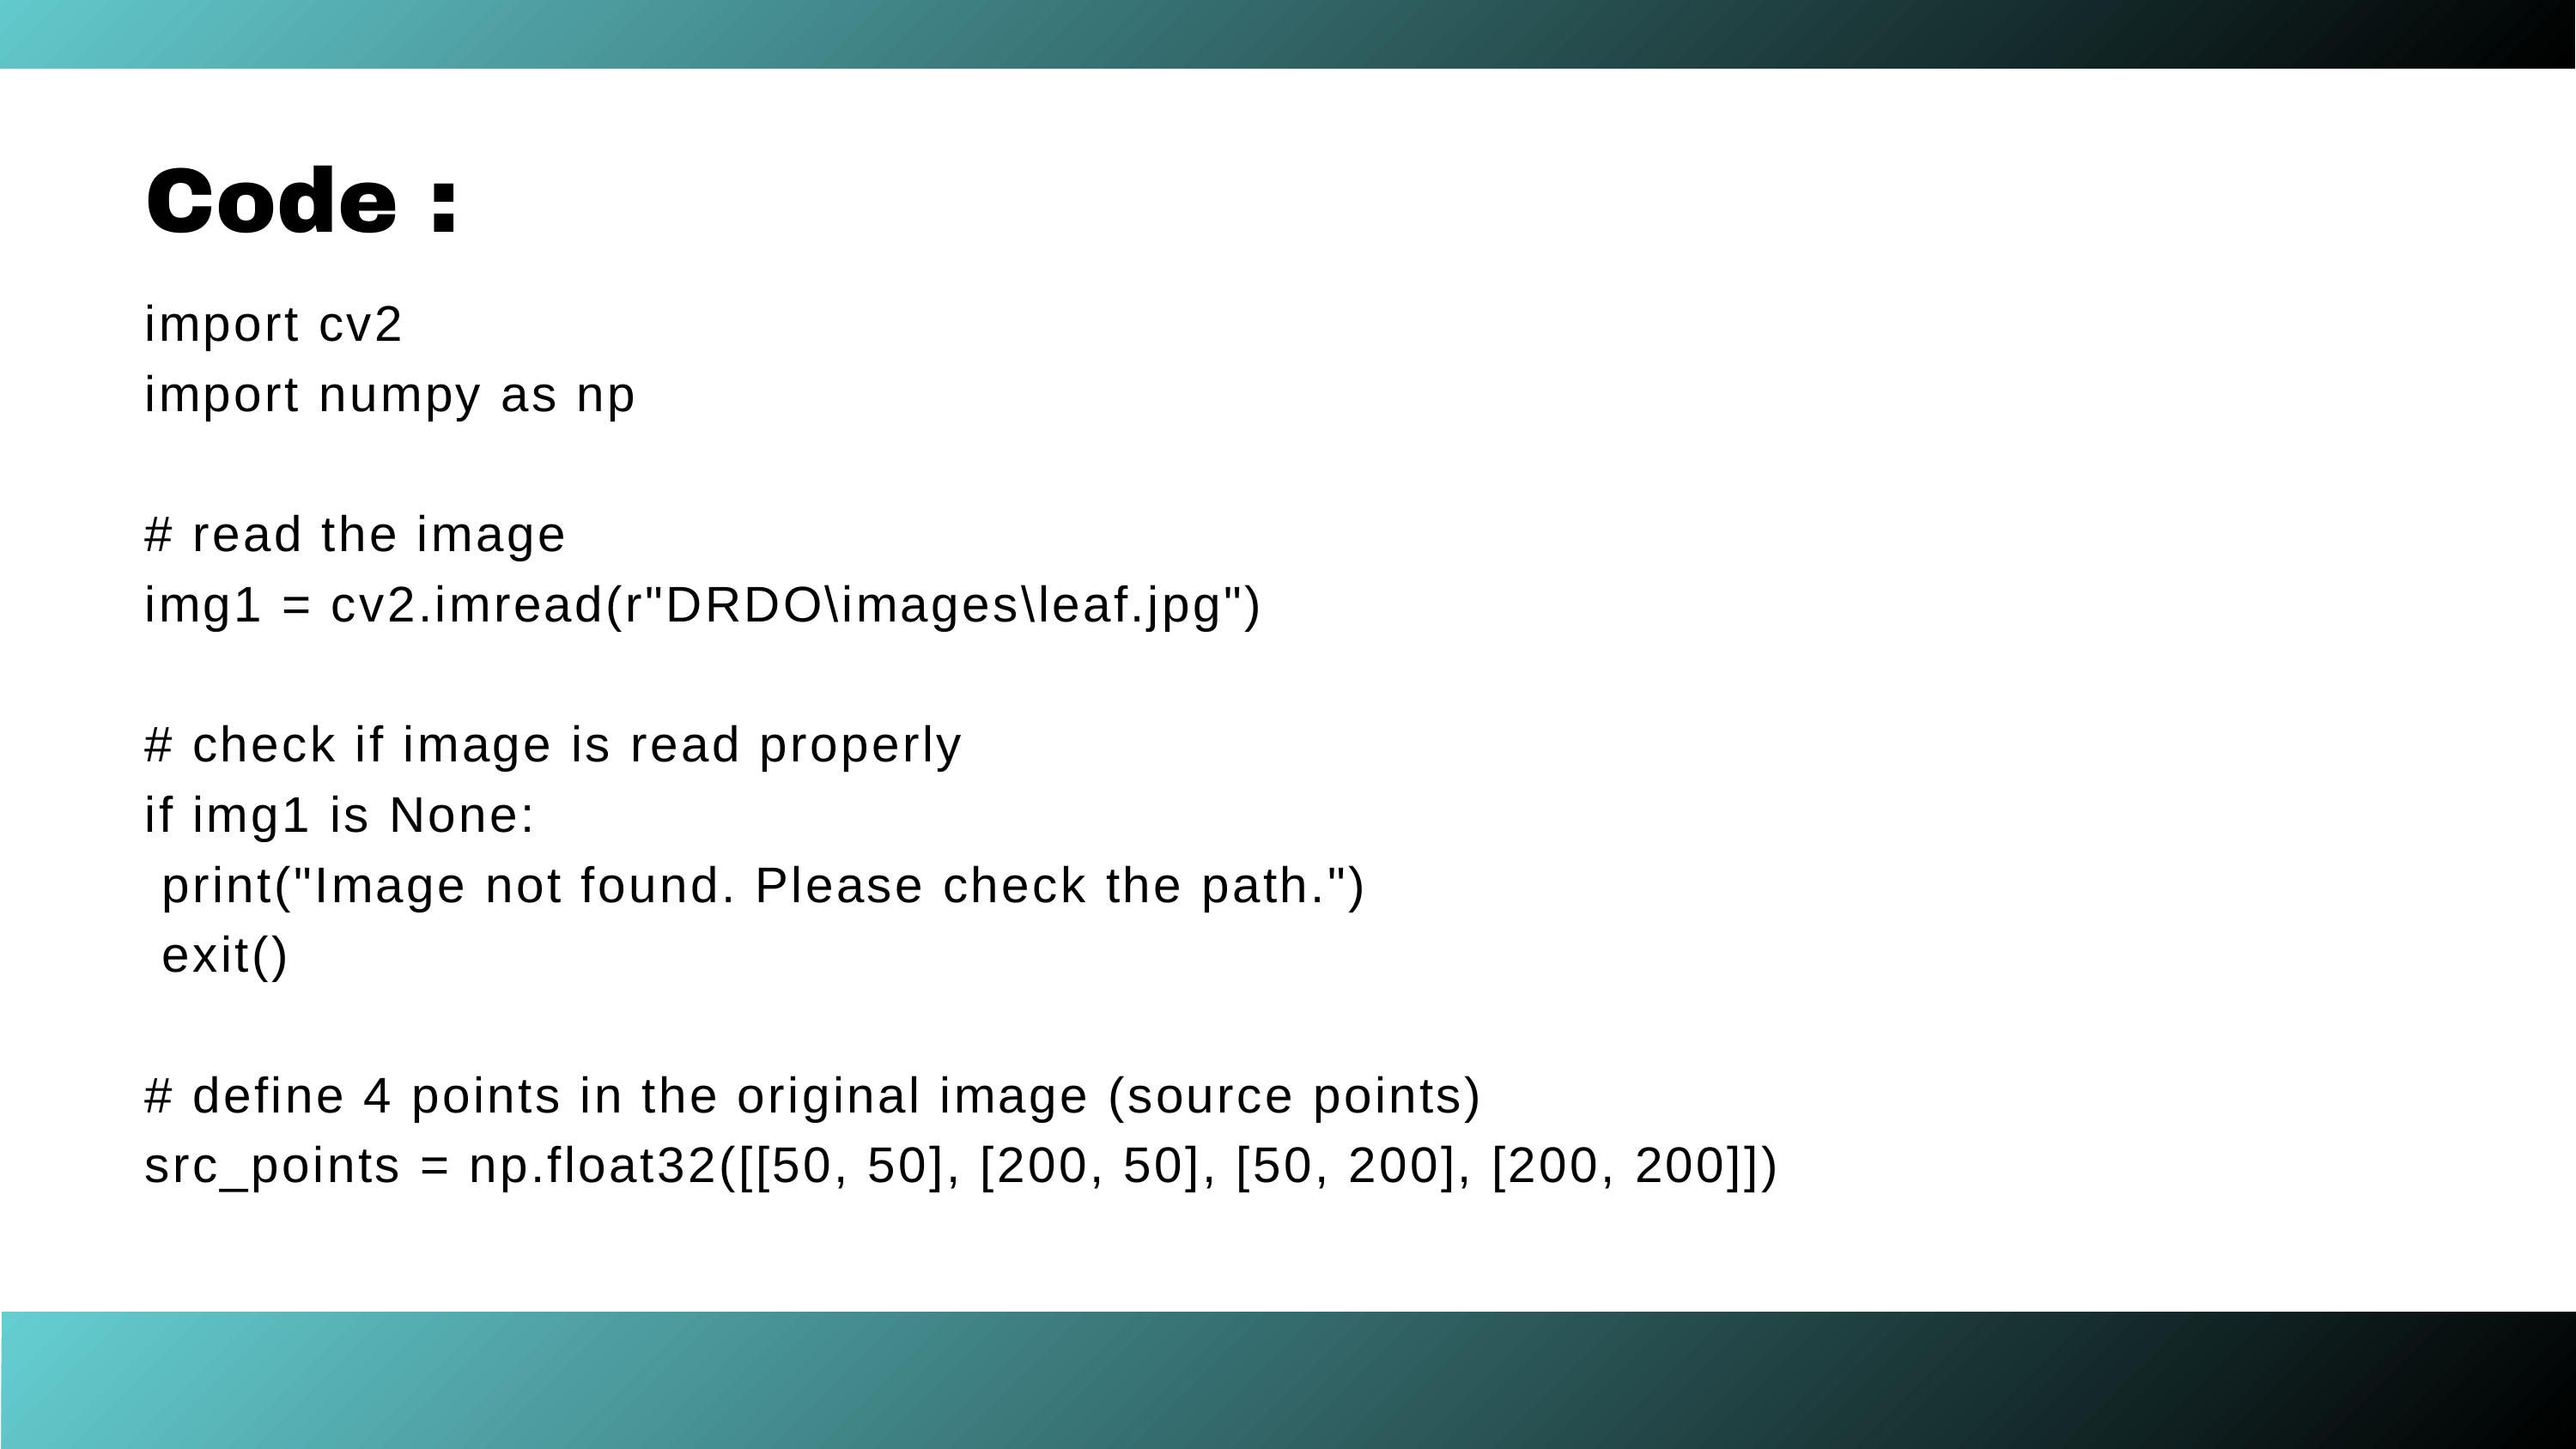

Code :
import cv2
import numpy as np

# read the image
img1 = cv2.imread(r"DRDO\images\leaf.jpg")

# check if image is read properly
if img1 is None:
 print("Image not found. Please check the path.")
 exit()

# define 4 points in the original image (source points)
src_points = np.float32([[50, 50], [200, 50], [50, 200], [200, 200]])